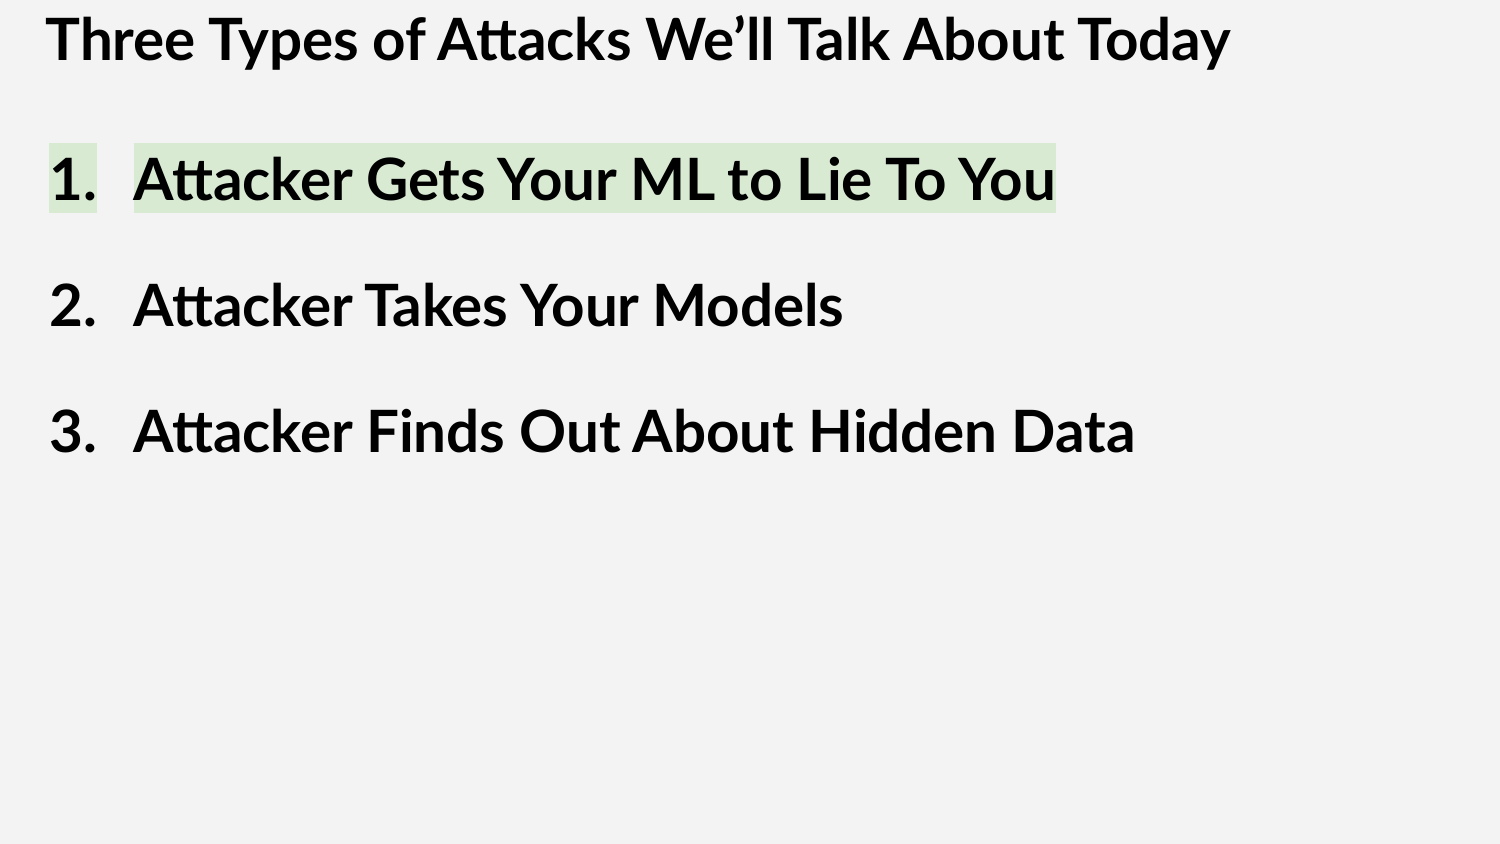

# Three Types of Attacks We’ll Talk About Today
Attacker Gets Your ML to Lie To You
Attacker Takes Your Models
Attacker Finds Out About Hidden Data